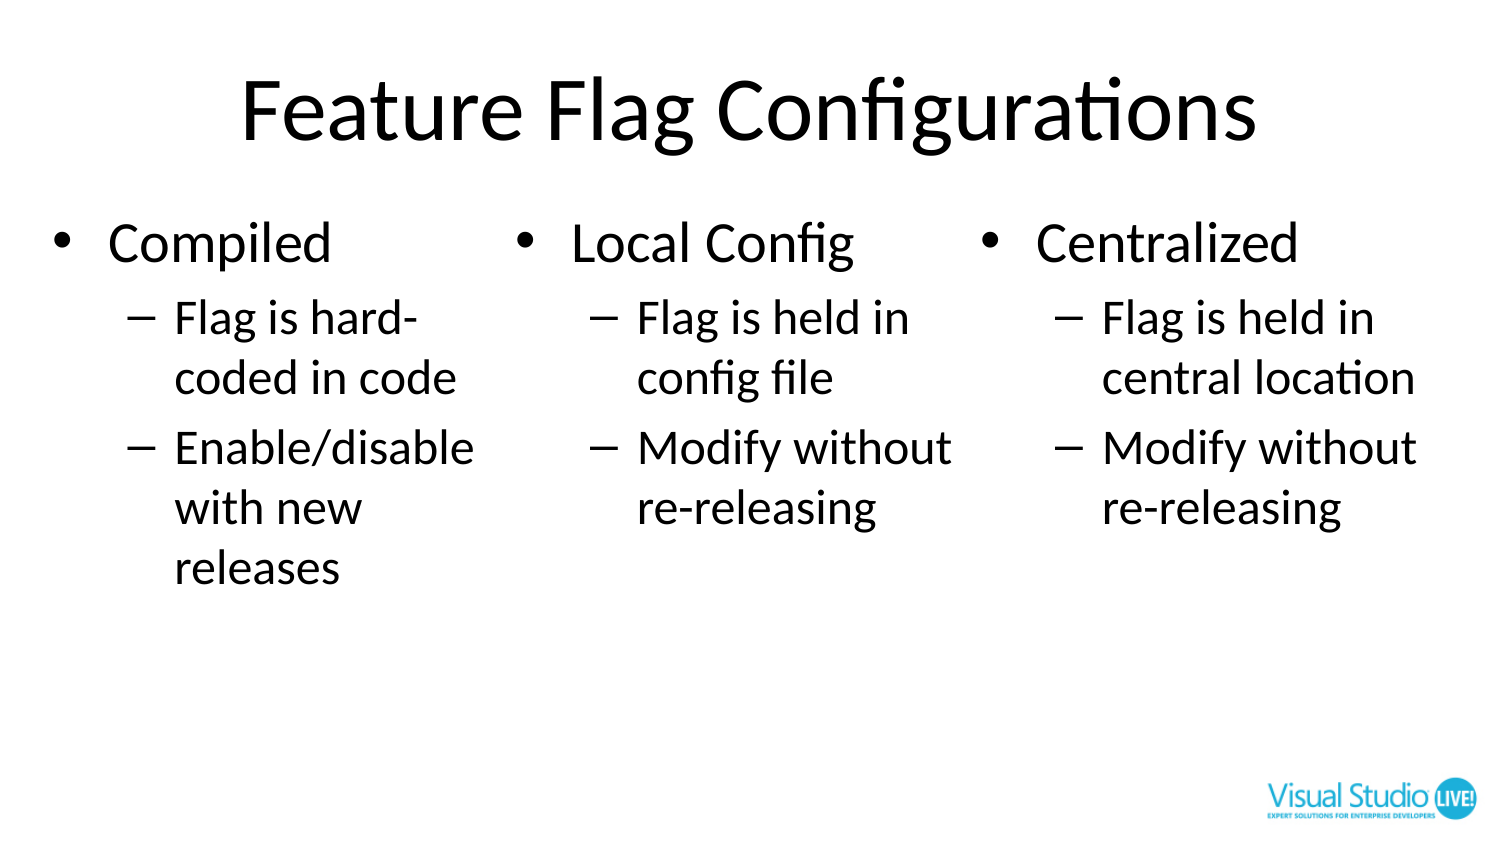

# Feature Flag Configurations
Compiled
Flag is hard-coded in code
Enable/disable with new releases
Local Config
Flag is held in config file
Modify without re-releasing
Centralized
Flag is held in central location
Modify without re-releasing